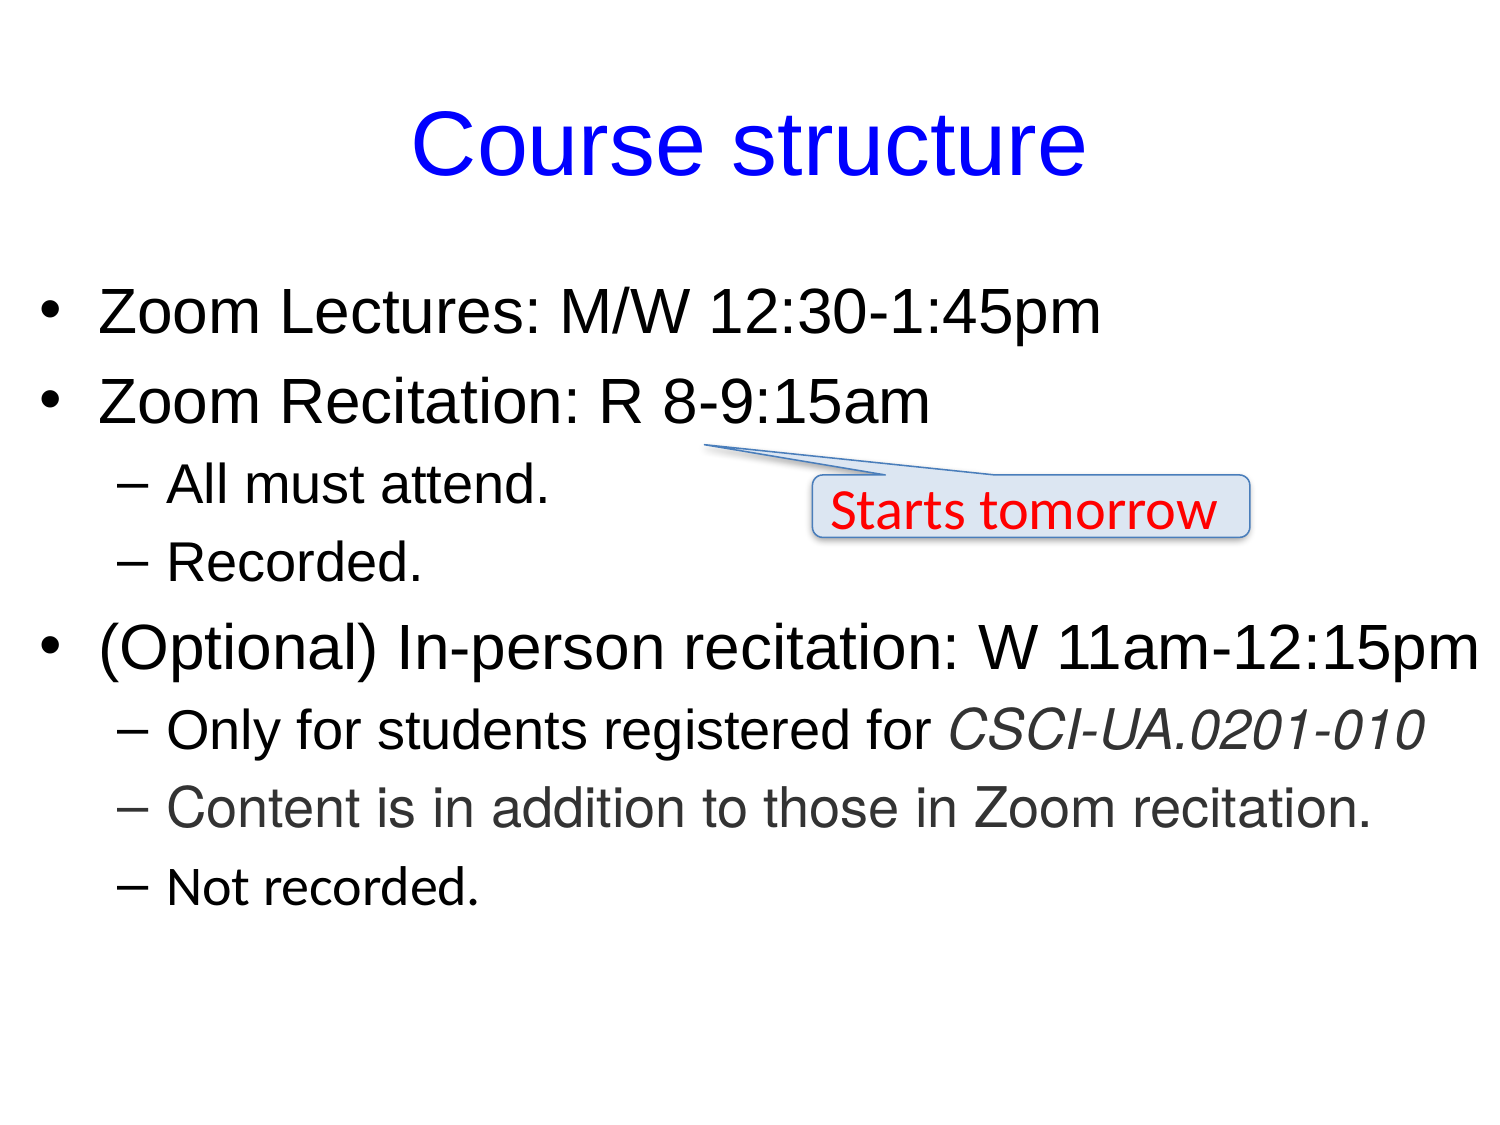

# Course structure
Zoom Lectures: M/W 12:30-1:45pm
Zoom Recitation: R 8-9:15am
All must attend.
Recorded.
(Optional) In-person recitation: W 11am-12:15pm
Only for students registered for CSCI-UA.0201-​010
Content is in addition to those in Zoom recitation.
Not recorded.
Starts tomorrow